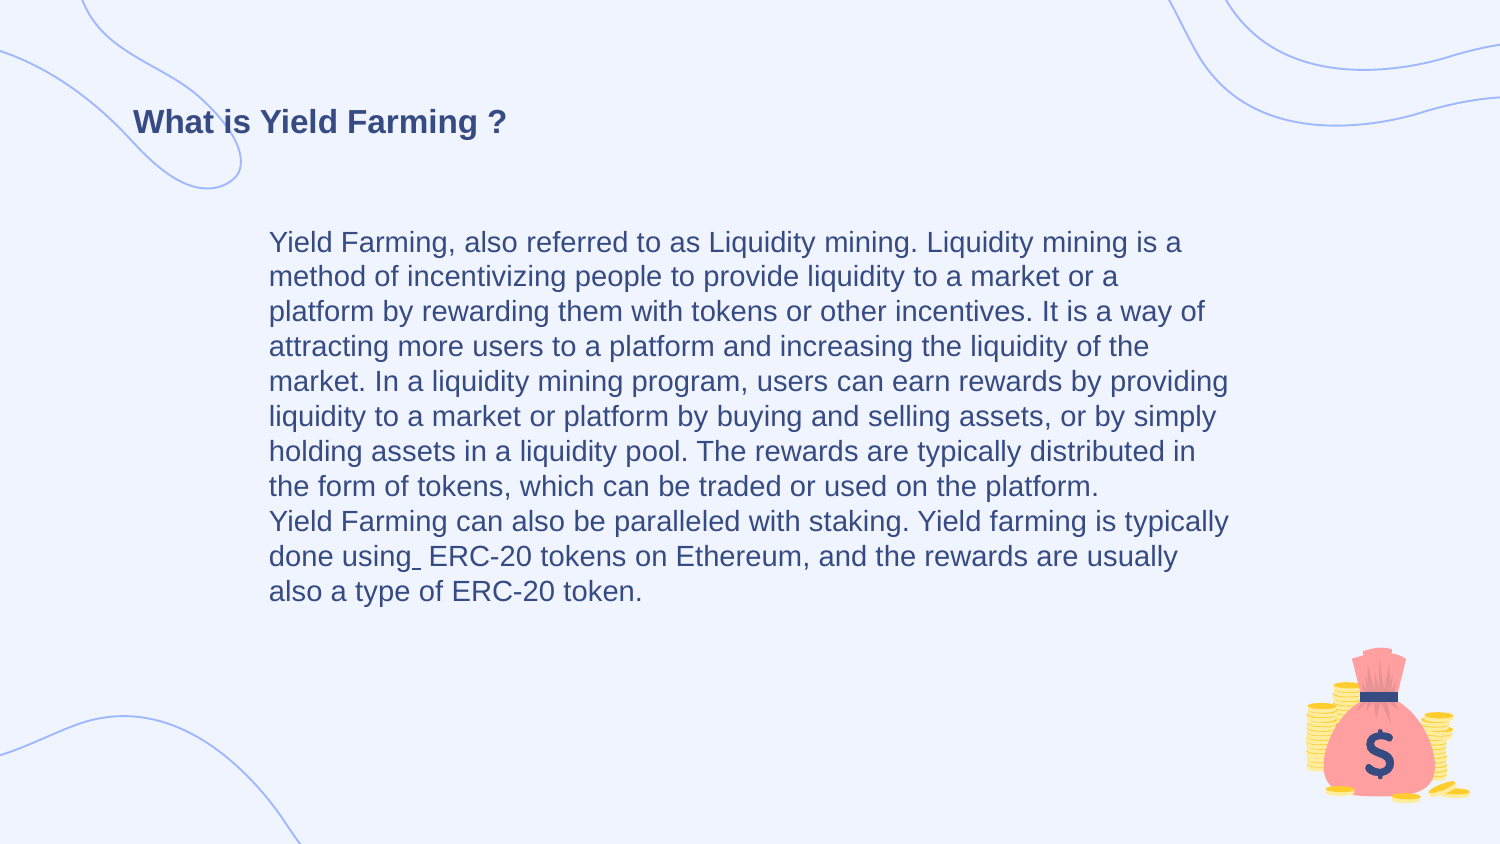

# What is Yield Farming ?
Yield Farming, also referred to as Liquidity mining. Liquidity mining is a method of incentivizing people to provide liquidity to a market or a platform by rewarding them with tokens or other incentives. It is a way of attracting more users to a platform and increasing the liquidity of the market. In a liquidity mining program, users can earn rewards by providing liquidity to a market or platform by buying and selling assets, or by simply holding assets in a liquidity pool. The rewards are typically distributed in the form of tokens, which can be traded or used on the platform.
Yield Farming can also be paralleled with staking. Yield farming is typically done using  ERC-20 tokens on Ethereum, and the rewards are usually also a type of ERC-20 token.